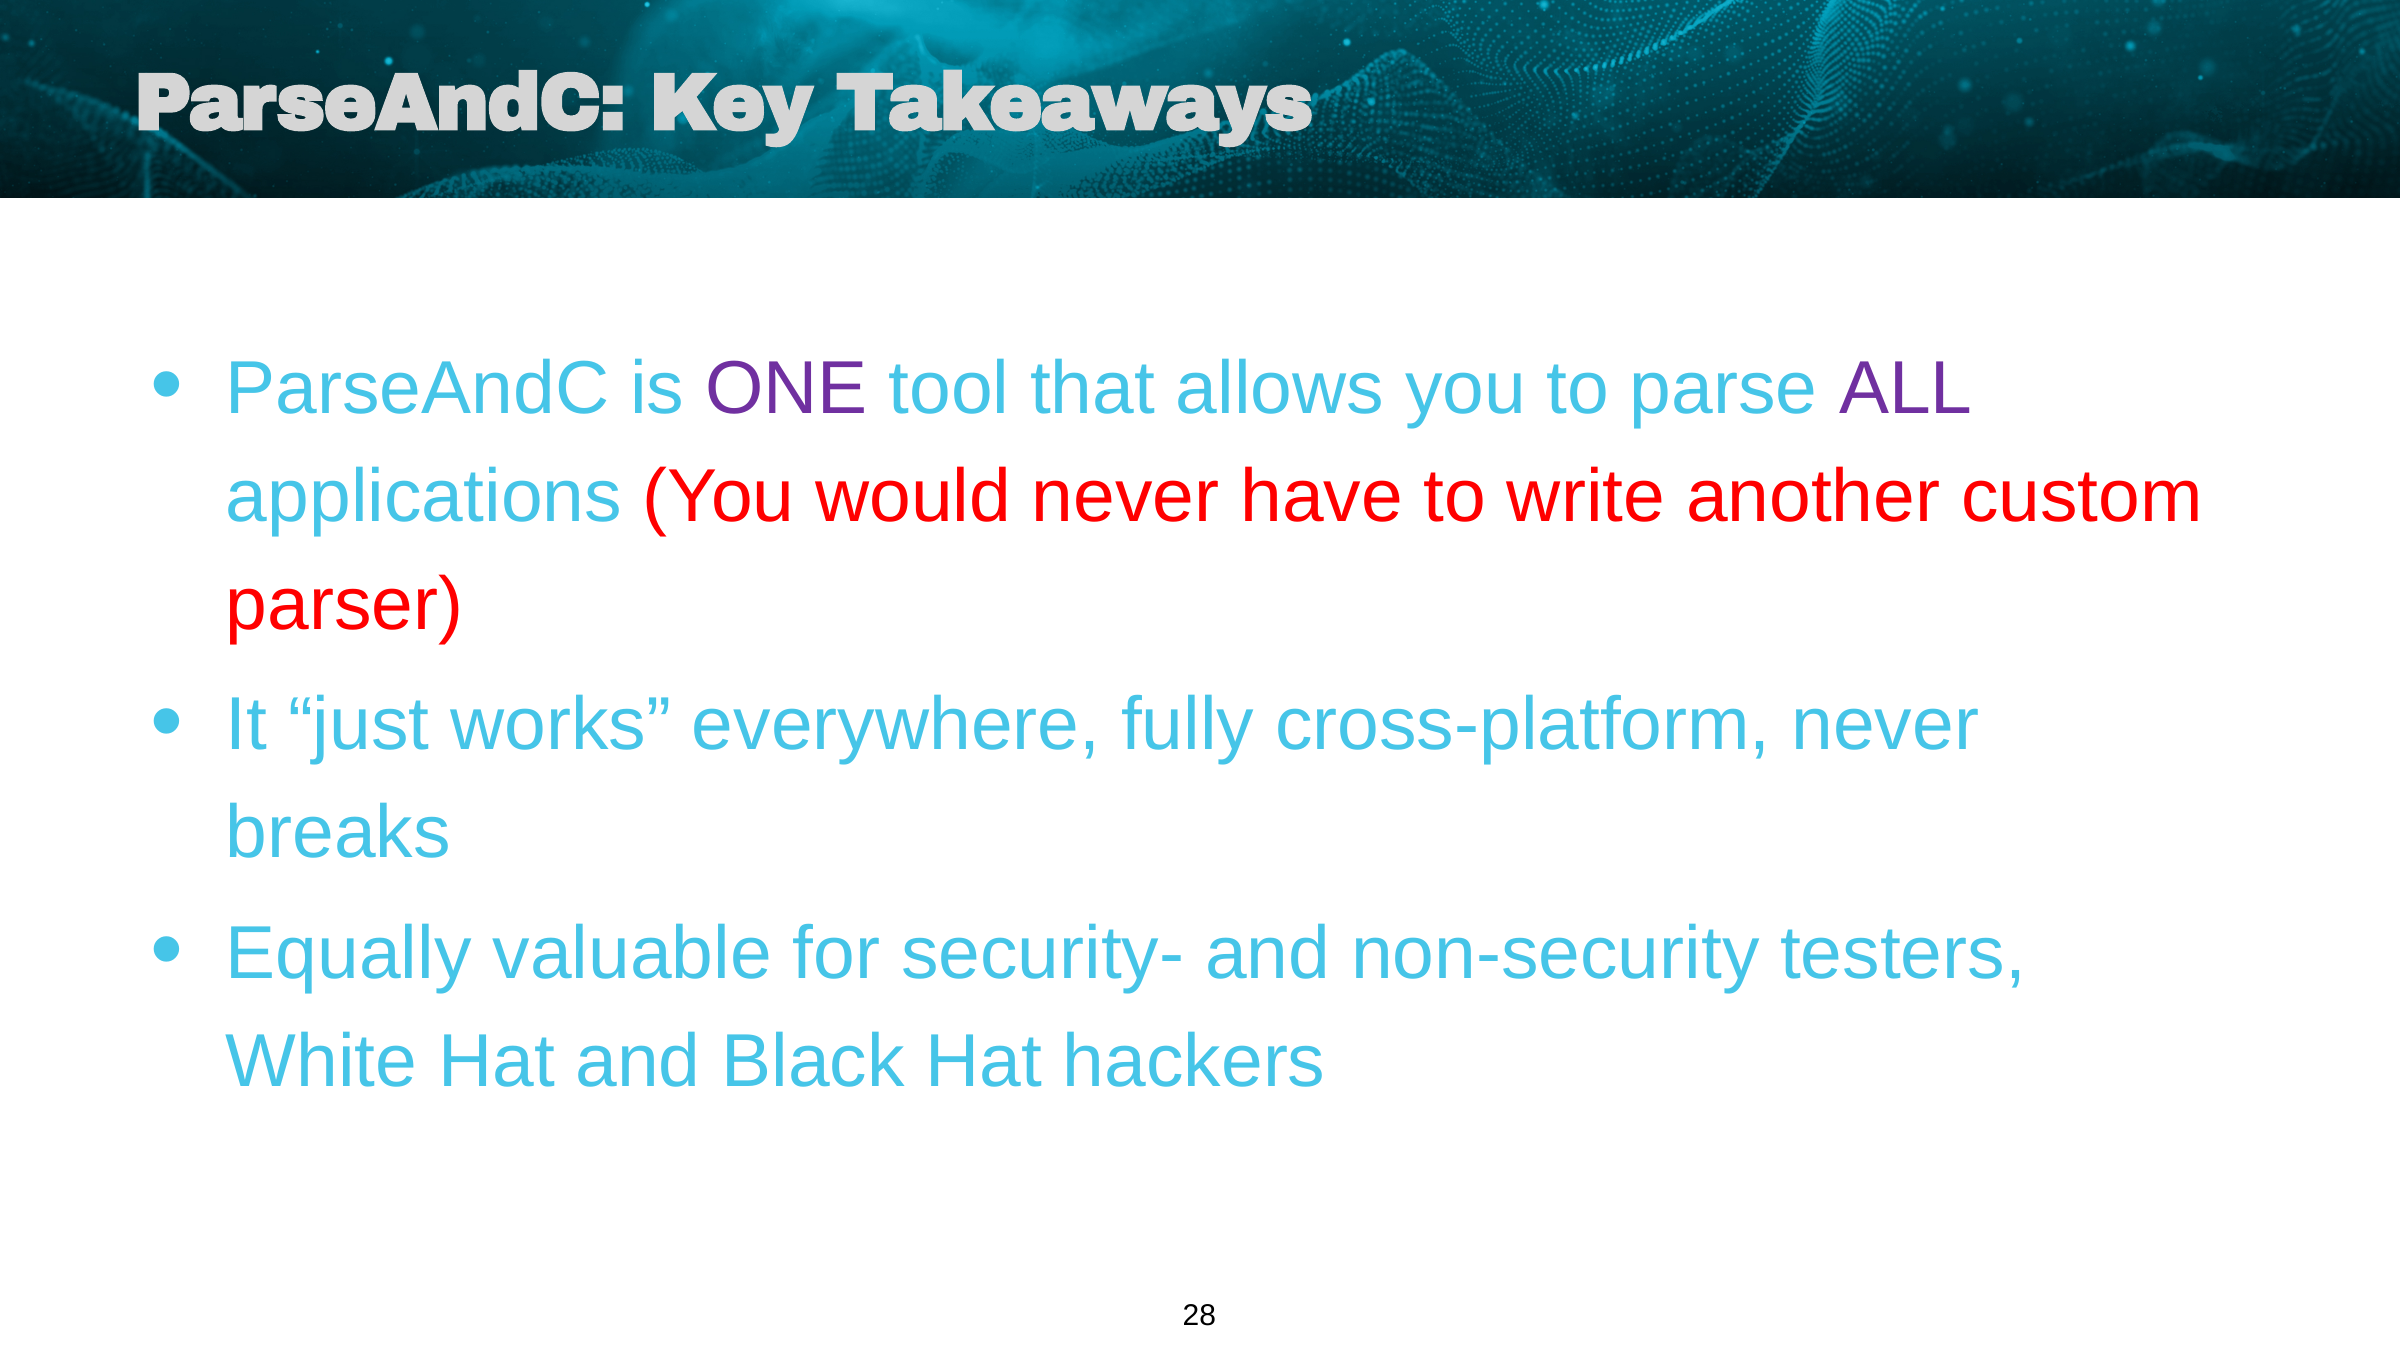

# ParseAndC: Key Takeaways
ParseAndC is ONE tool that allows you to parse ALL applications (You would never have to write another custom parser)
It “just works” everywhere, fully cross-platform, never breaks
Equally valuable for security- and non-security testers, White Hat and Black Hat hackers
28